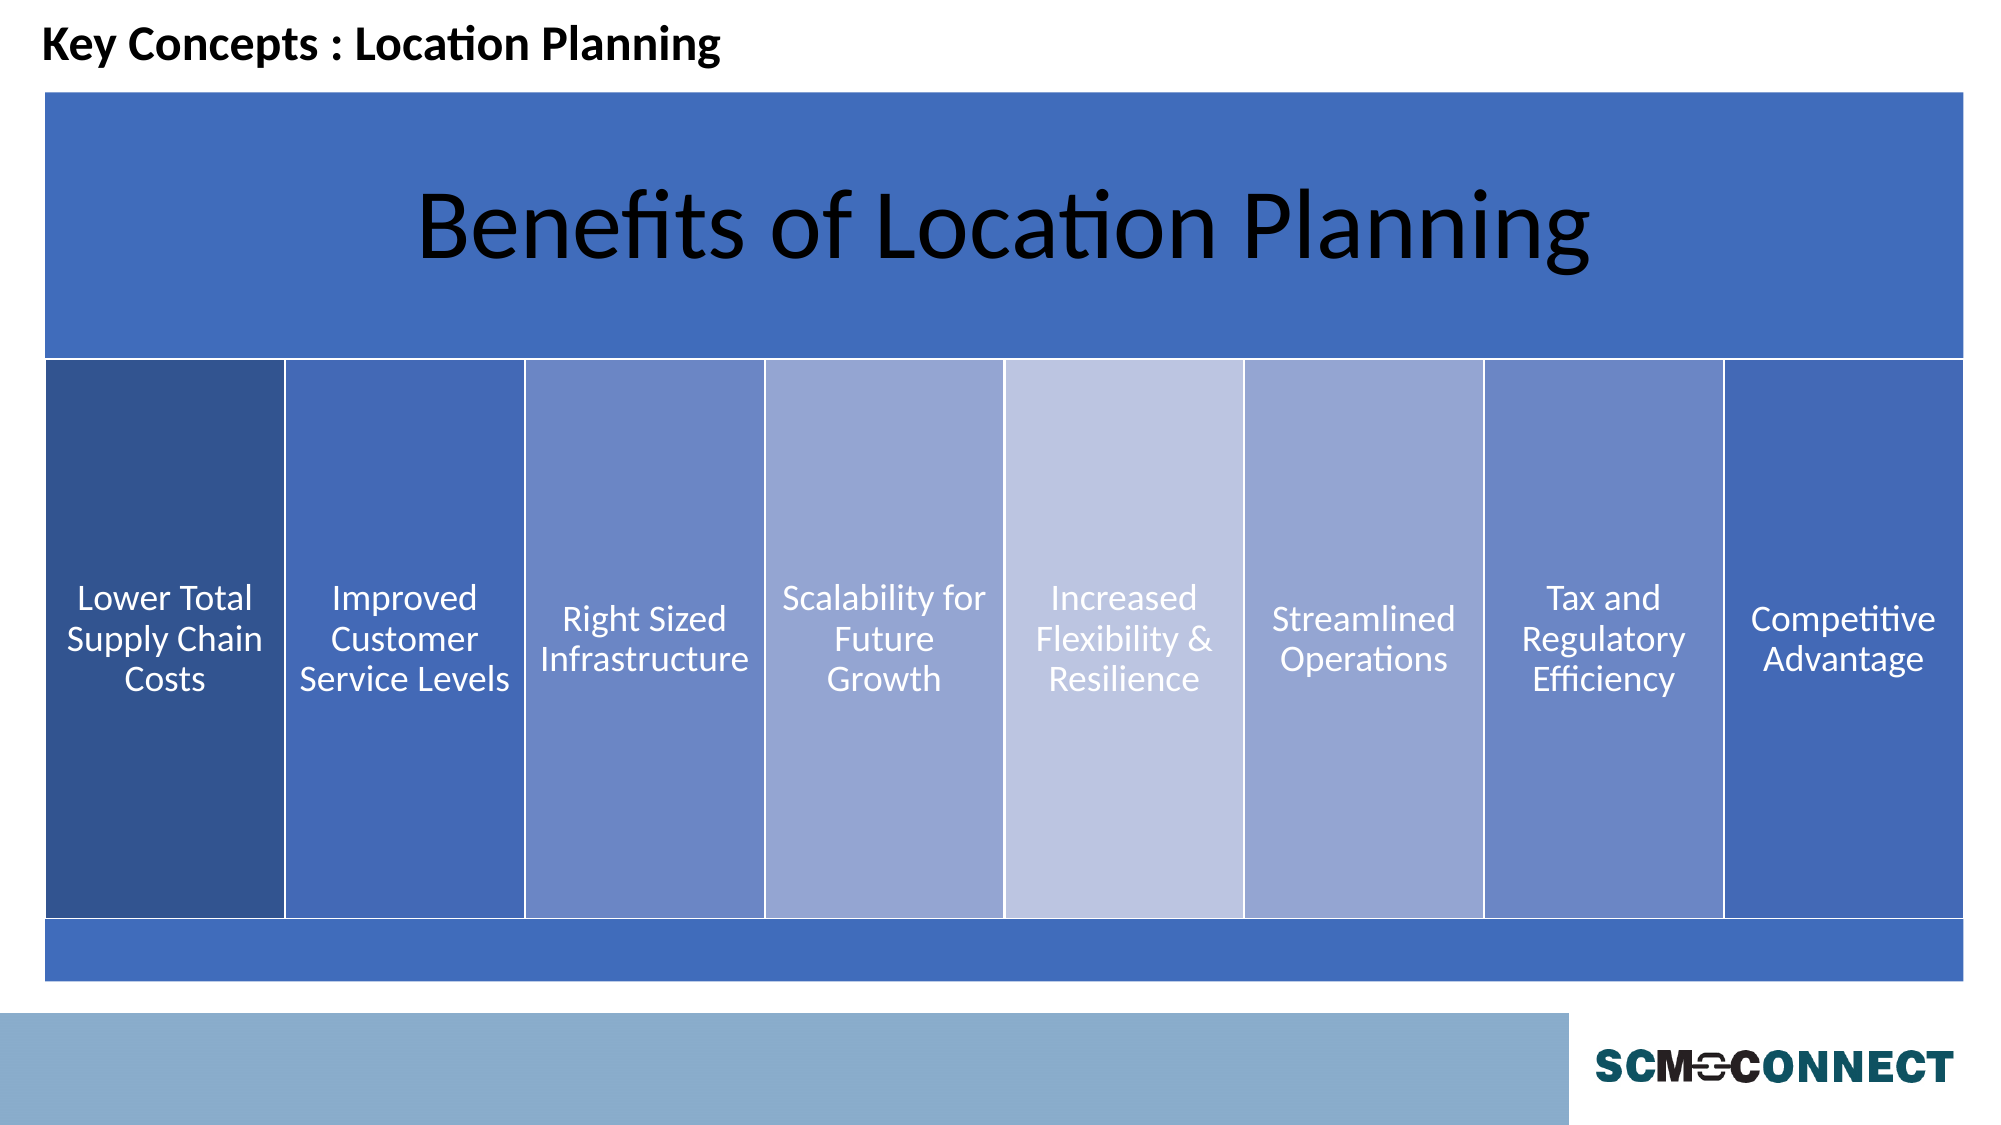

Key Concepts : Location Planning
Benefits of Location Planning
Lower Total Supply Chain Costs
Improved Customer Service Levels
Right Sized Infrastructure
Scalability for Future Growth
Increased Flexibility & Resilience
Streamlined Operations
Tax and Regulatory Efficiency
Competitive Advantage